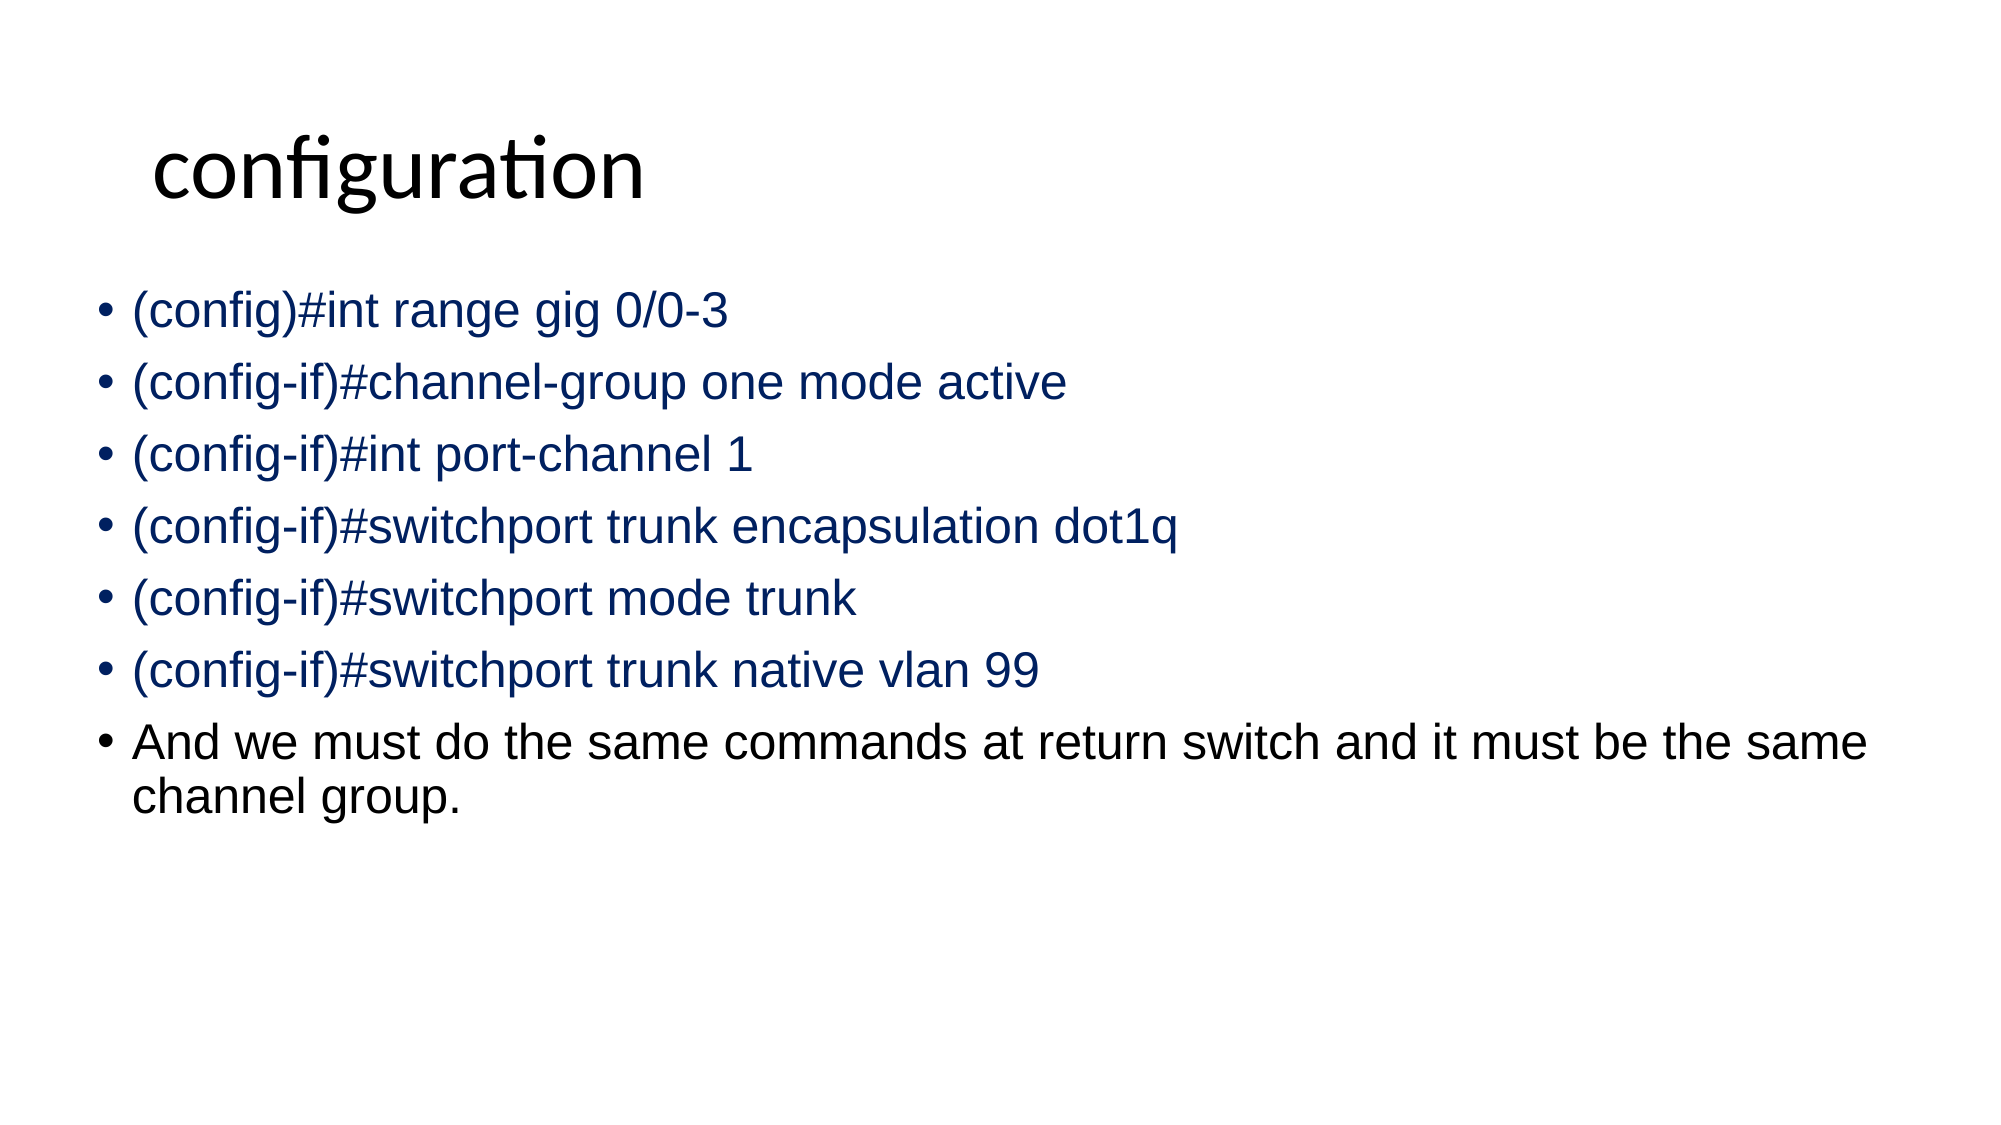

# configuration
(config)#int range gig 0/0-3
(config-if)#channel-group one mode active
(config-if)#int port-channel 1
(config-if)#switchport trunk encapsulation dot1q
(config-if)#switchport mode trunk
(config-if)#switchport trunk native vlan 99
And we must do the same commands at return switch and it must be the same channel group.